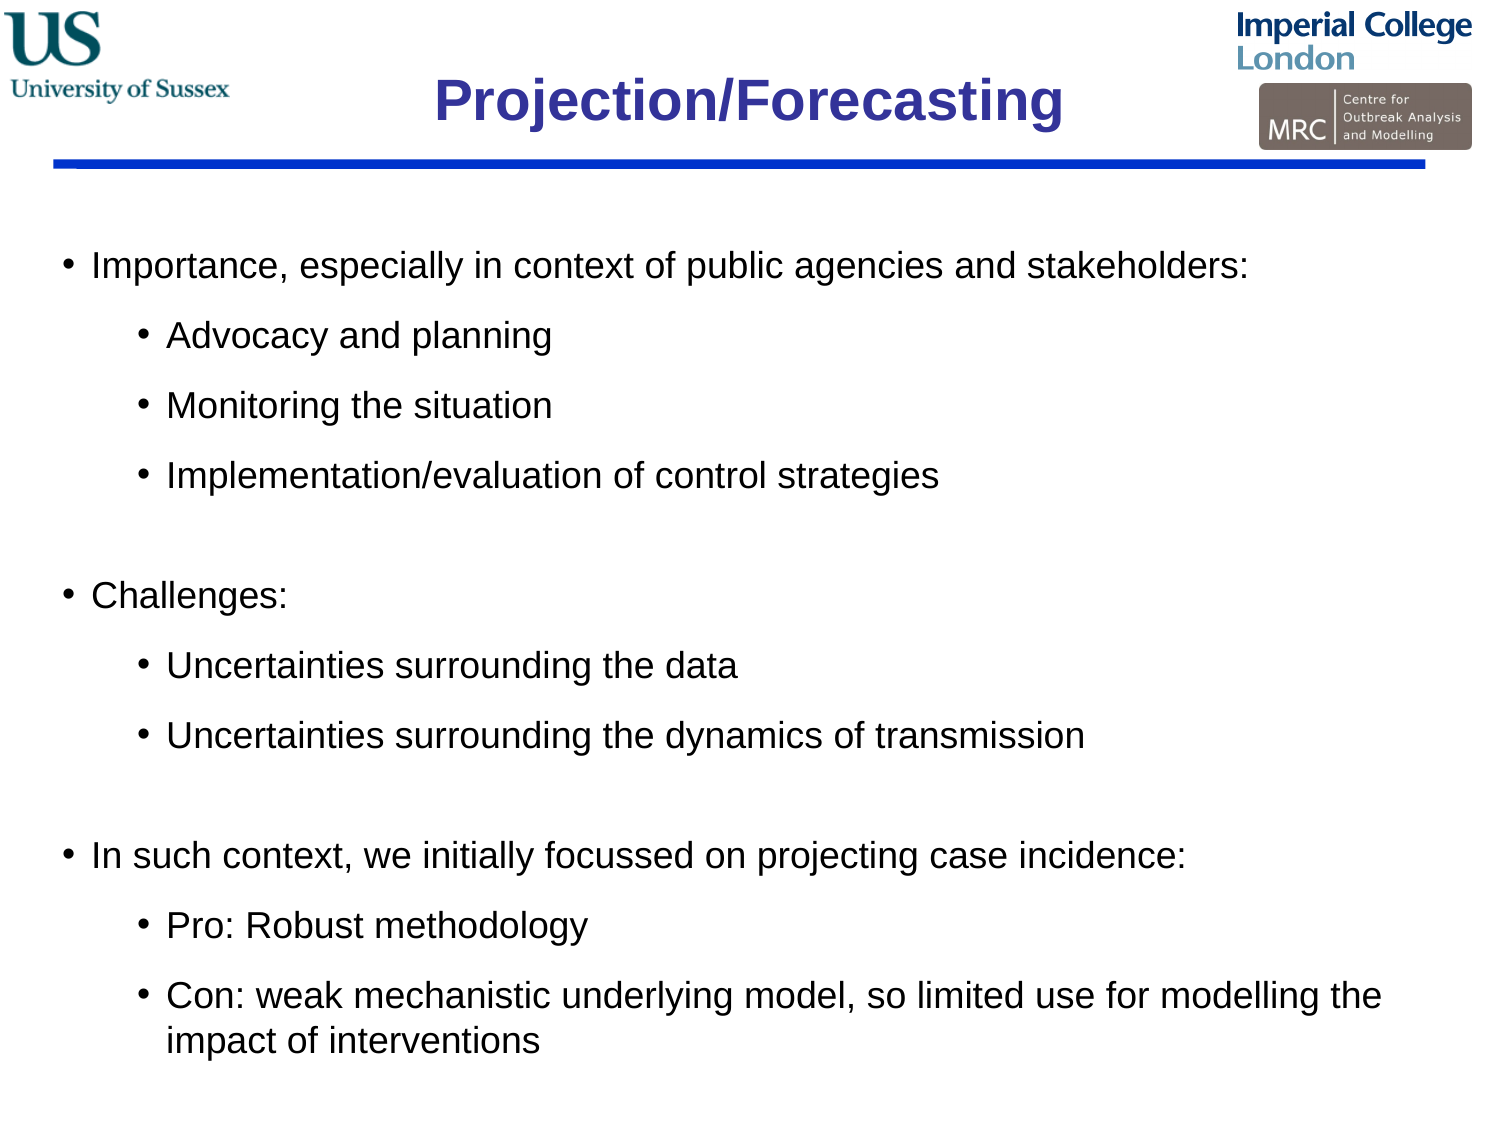

# Projection/Forecasting
Importance, especially in context of public agencies and stakeholders:
Advocacy and planning
Monitoring the situation
Implementation/evaluation of control strategies

Challenges:
Uncertainties surrounding the data
Uncertainties surrounding the dynamics of transmission

In such context, we initially focussed on projecting case incidence:
Pro: Robust methodology
Con: weak mechanistic underlying model, so limited use for modelling the impact of interventions